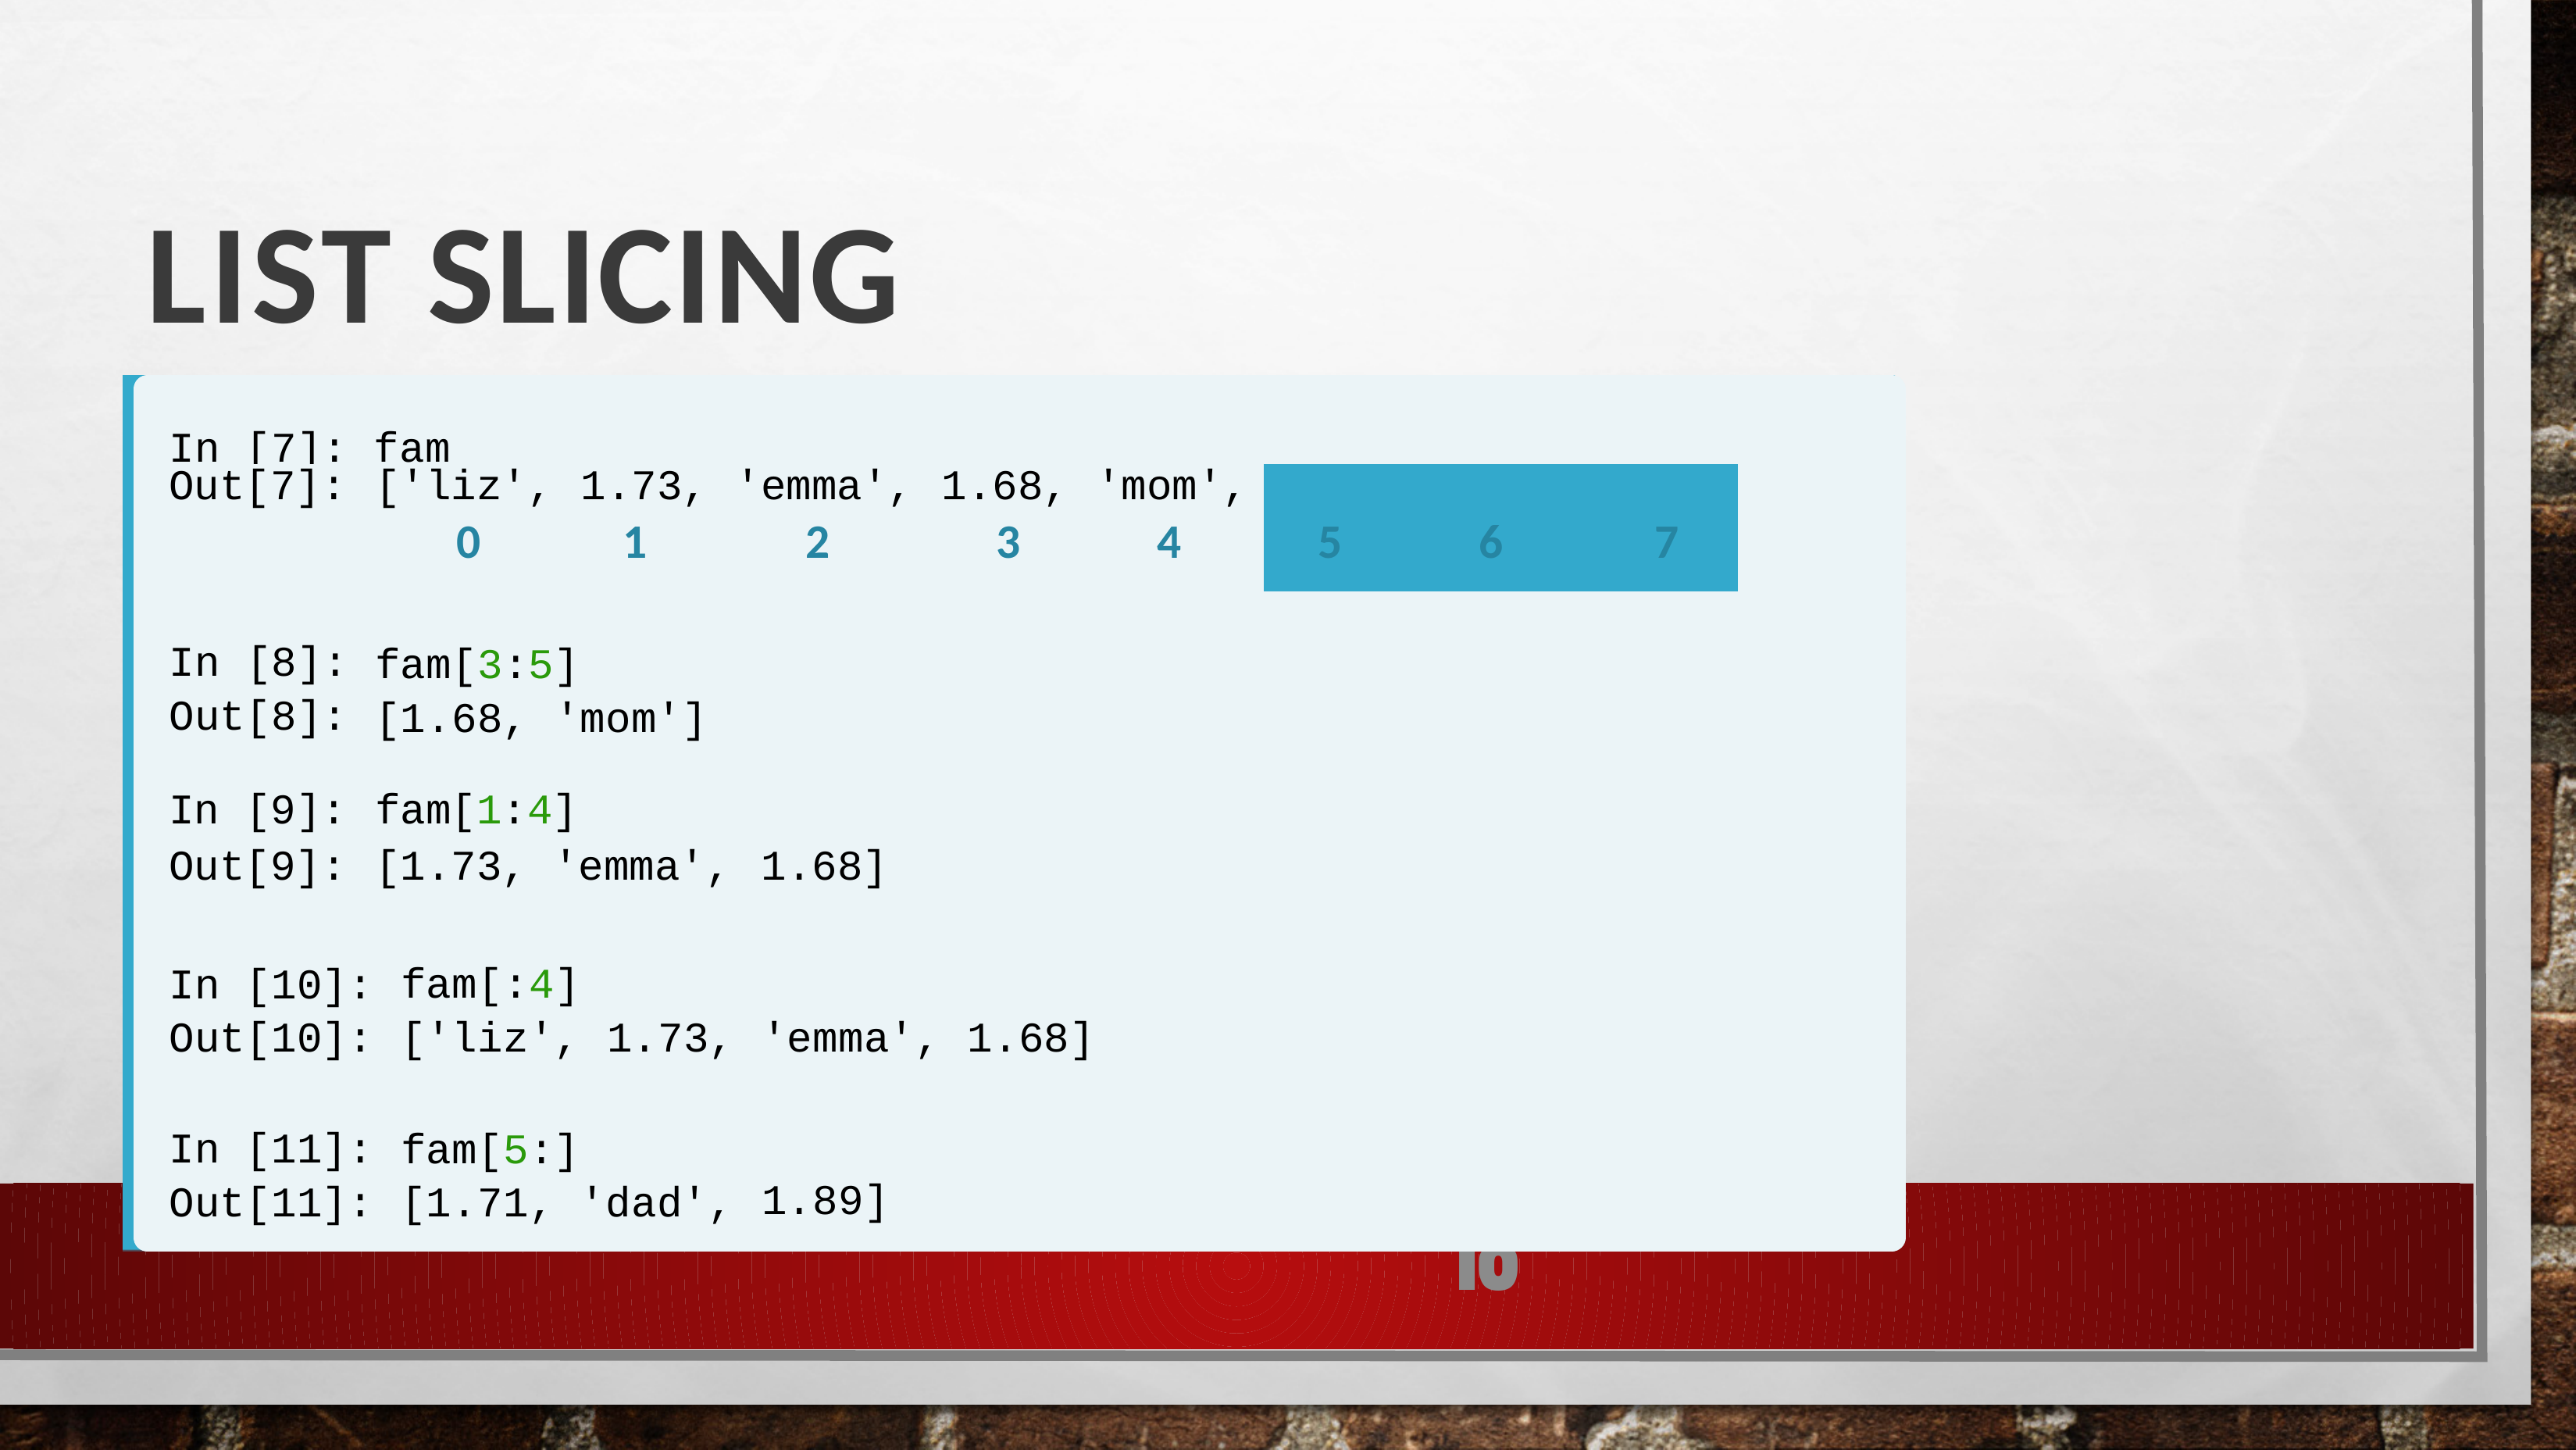

# List slicing

In [7]: fam
| Out[7]: | ['liz', | 1.73, | 'emma', | 1.68, | 'mom', |  |  |  |
| --- | --- | --- | --- | --- | --- | --- | --- | --- |
|  | 0 | 1 | 2 | 3 | 4 | 5 | 6 | 7 |
1.71, 'dad', 1.89]
In [8]:
Out[8]:
fam[3:5] [1.68, 'mom']
| In [9]: | fam[1:4] |  |
| --- | --- | --- |
| Out[9]: | [1.73, 'emma', | 1.68] |
In [10]:
Out[10]:

In [11]:
Out[11]:
fam[:4]
['liz',
1.73,
'emma',
1.68]
fam[5:] [1.71, 'dad',
1.89]
18